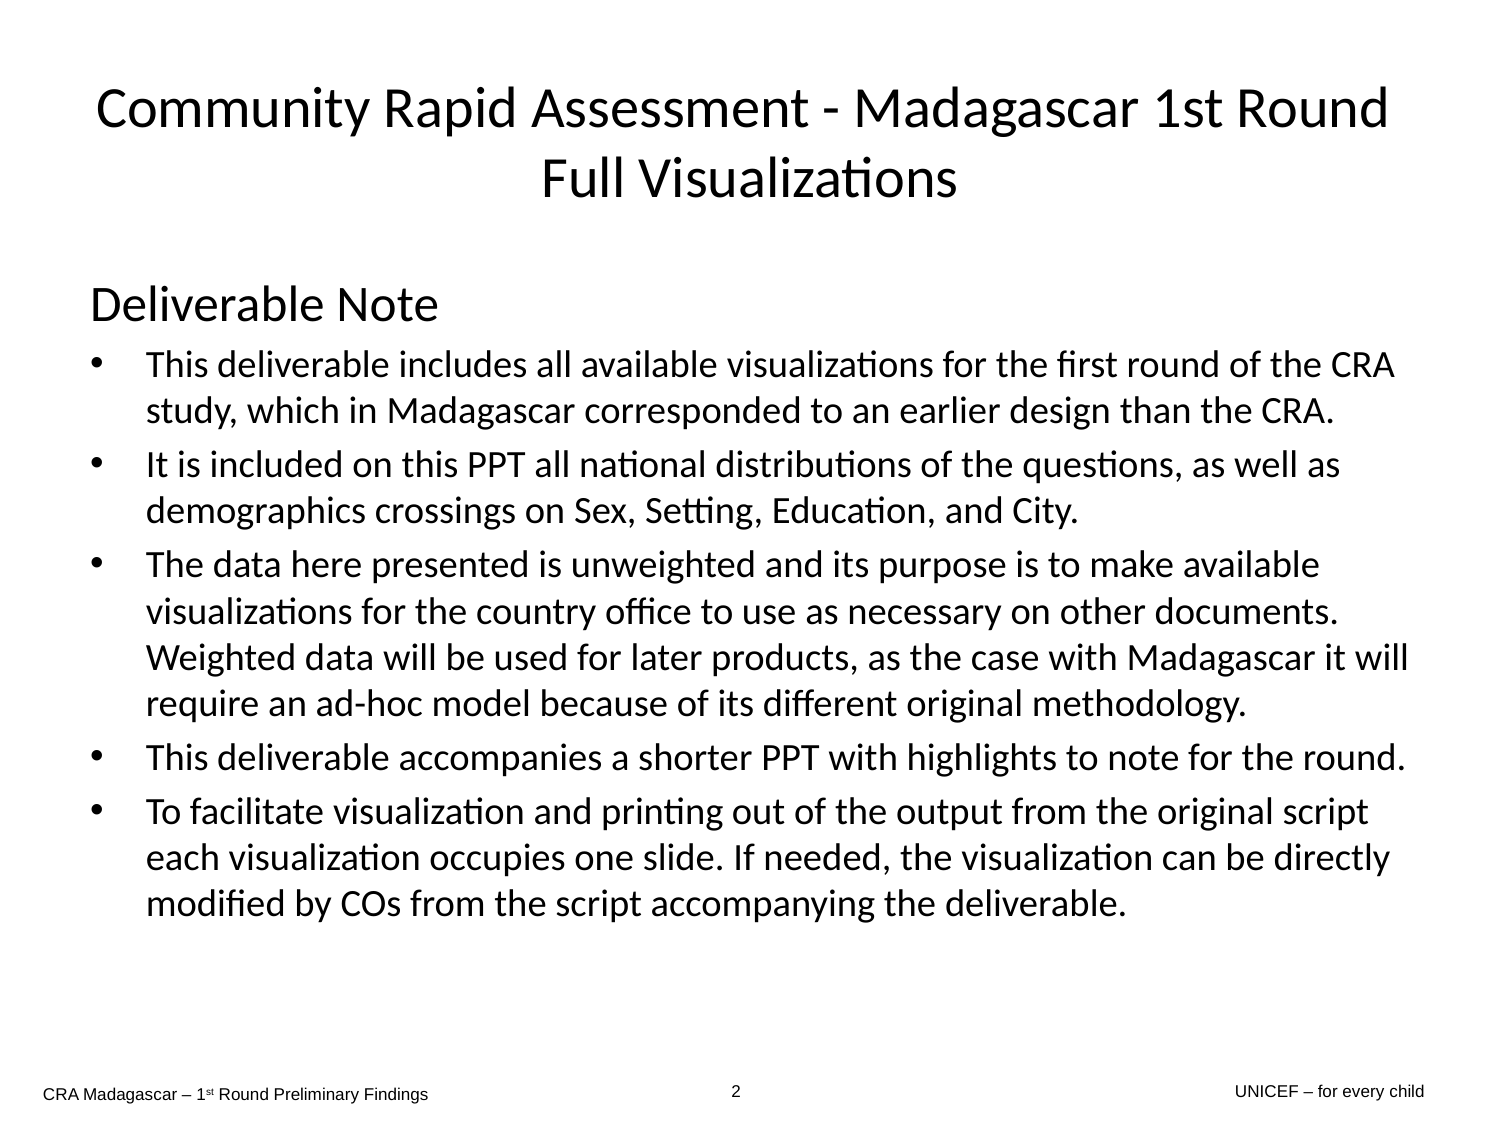

# Community Rapid Assessment - Madagascar 1st Round Full Visualizations
Deliverable Note
This deliverable includes all available visualizations for the first round of the CRA study, which in Madagascar corresponded to an earlier design than the CRA.
It is included on this PPT all national distributions of the questions, as well as demographics crossings on Sex, Setting, Education, and City.
The data here presented is unweighted and its purpose is to make available visualizations for the country office to use as necessary on other documents. Weighted data will be used for later products, as the case with Madagascar it will require an ad-hoc model because of its different original methodology.
This deliverable accompanies a shorter PPT with highlights to note for the round.
To facilitate visualization and printing out of the output from the original script each visualization occupies one slide. If needed, the visualization can be directly modified by COs from the script accompanying the deliverable.
Title of presentation
2
UNICEF PFP – for every child
CRA Madagascar – 1st Round Preliminary Findings
2
UNICEF – for every child